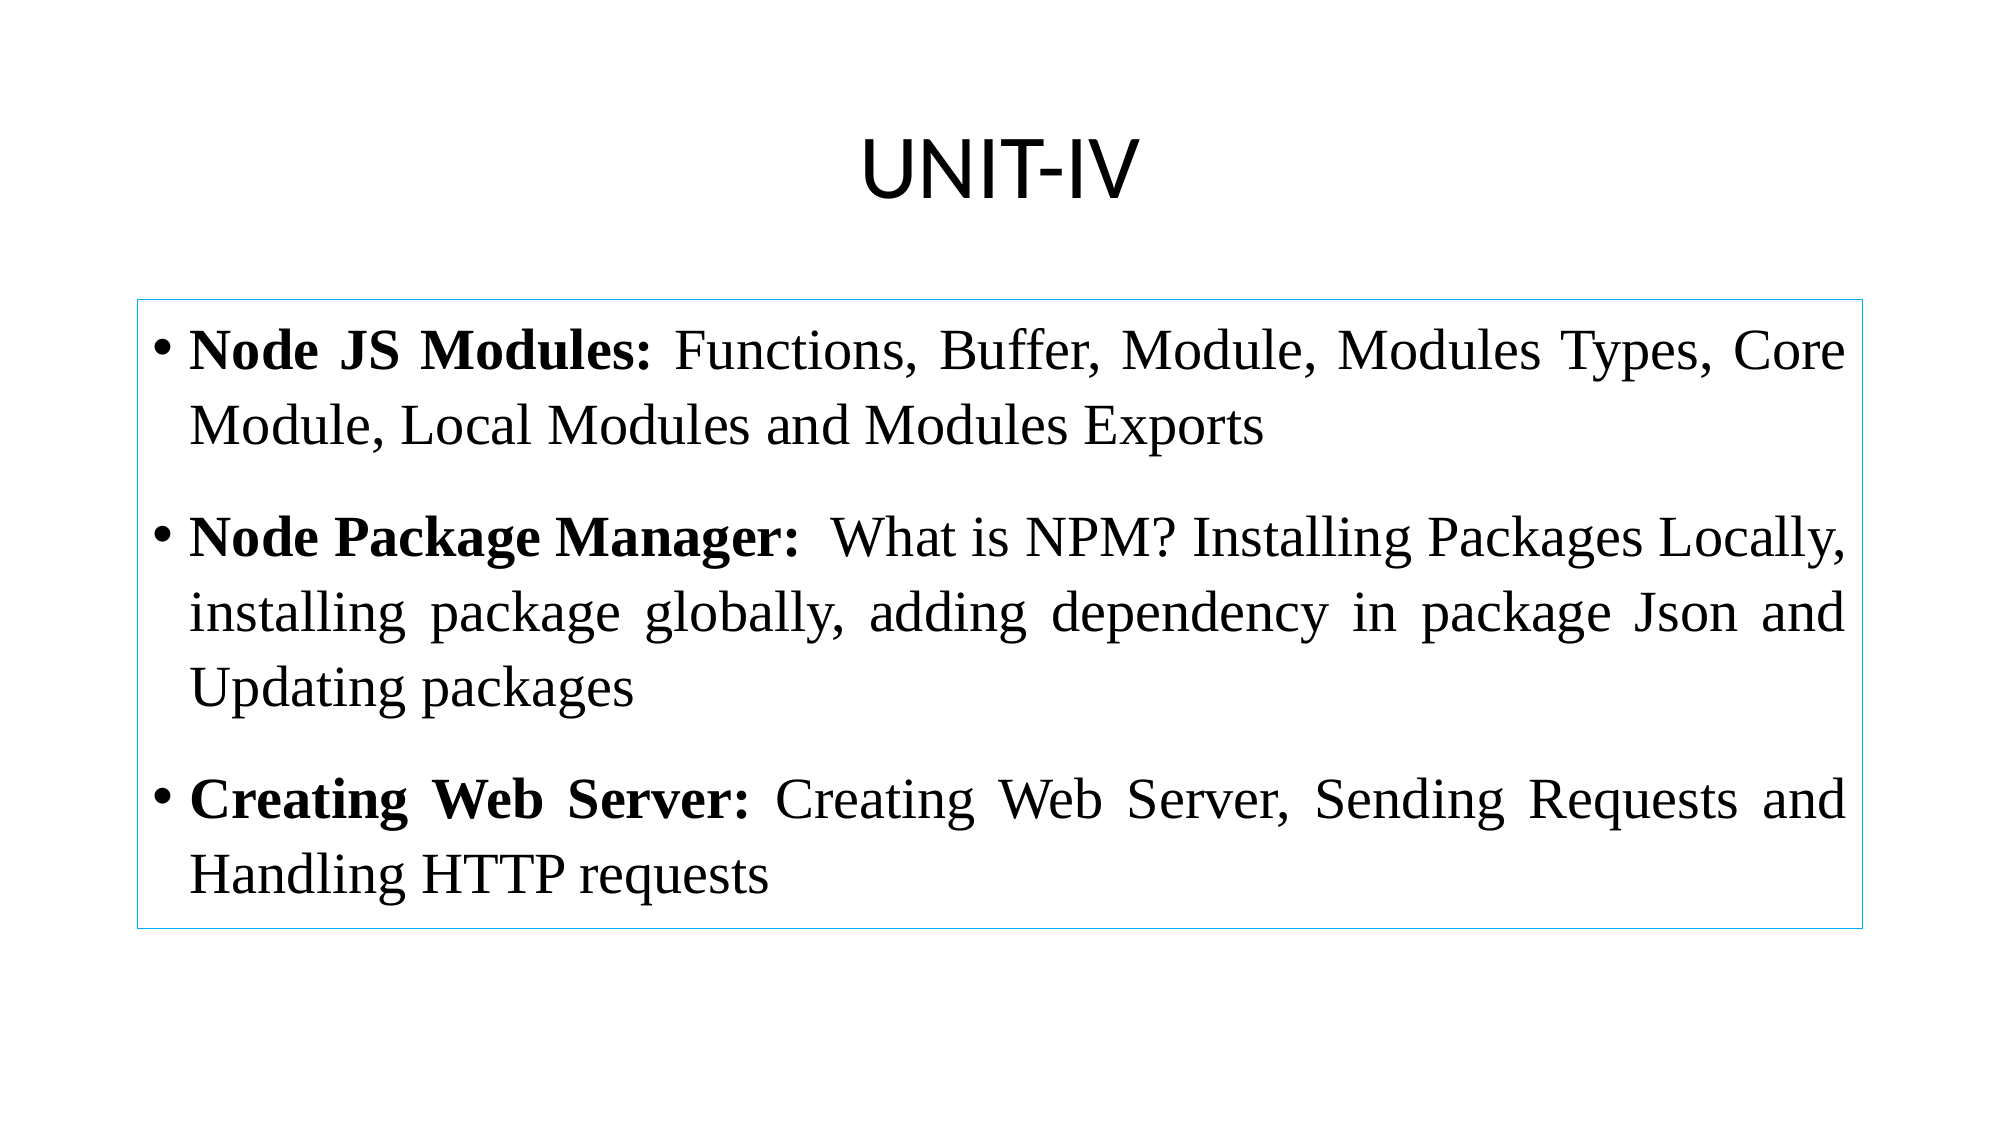

# UNIT-IV
Node JS Modules: Functions, Buffer, Module, Modules Types, Core Module, Local Modules and Modules Exports
Node Package Manager:  What is NPM? Installing Packages Locally, installing package globally, adding dependency in package Json and Updating packages
Creating Web Server: Creating Web Server, Sending Requests and Handling HTTP requests